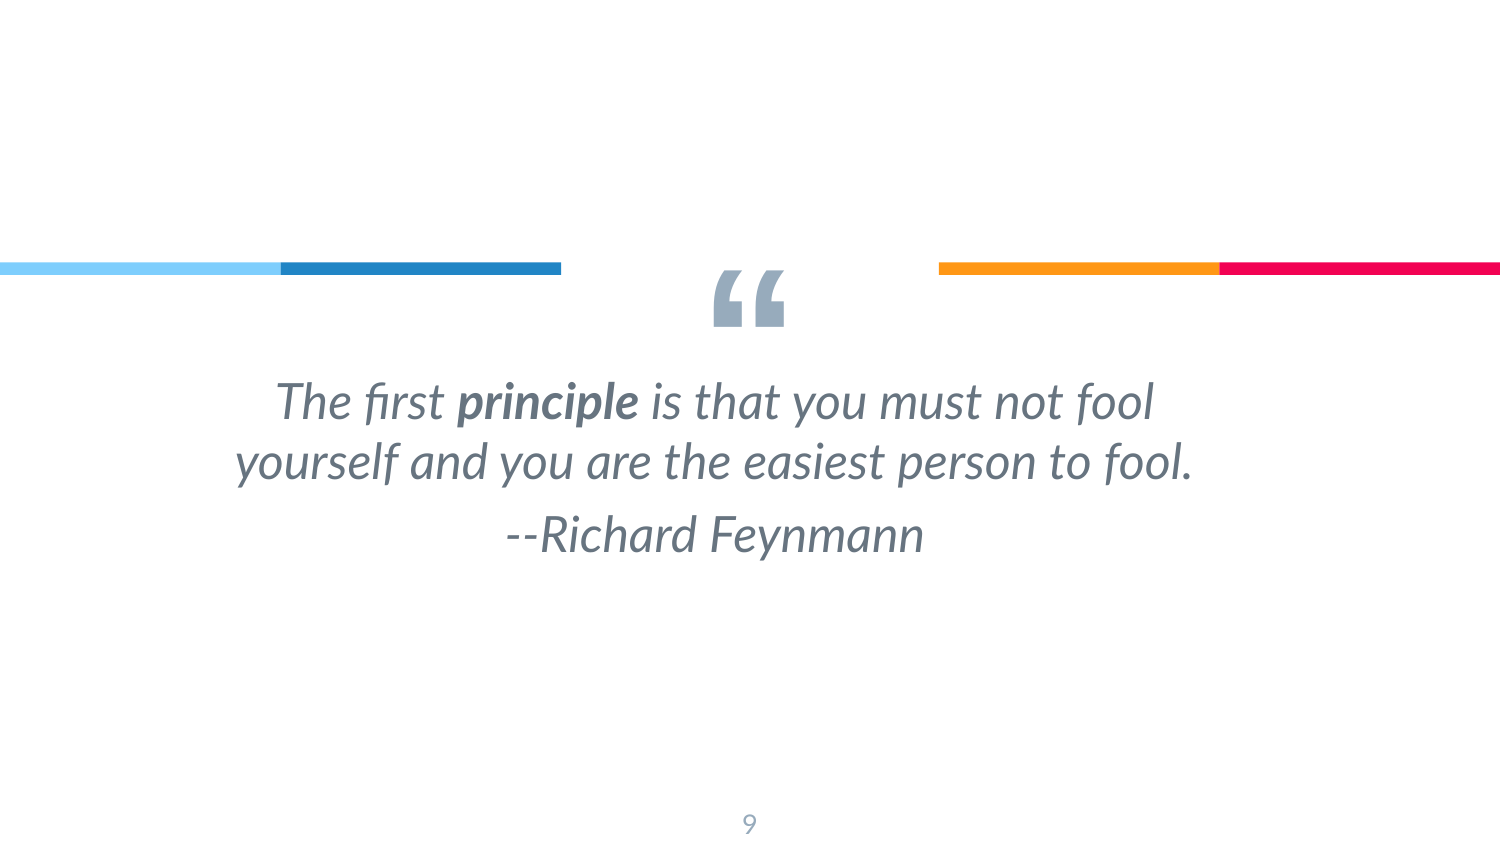

The first principle is that you must not fool yourself and you are the easiest person to fool.
--Richard Feynmann
9